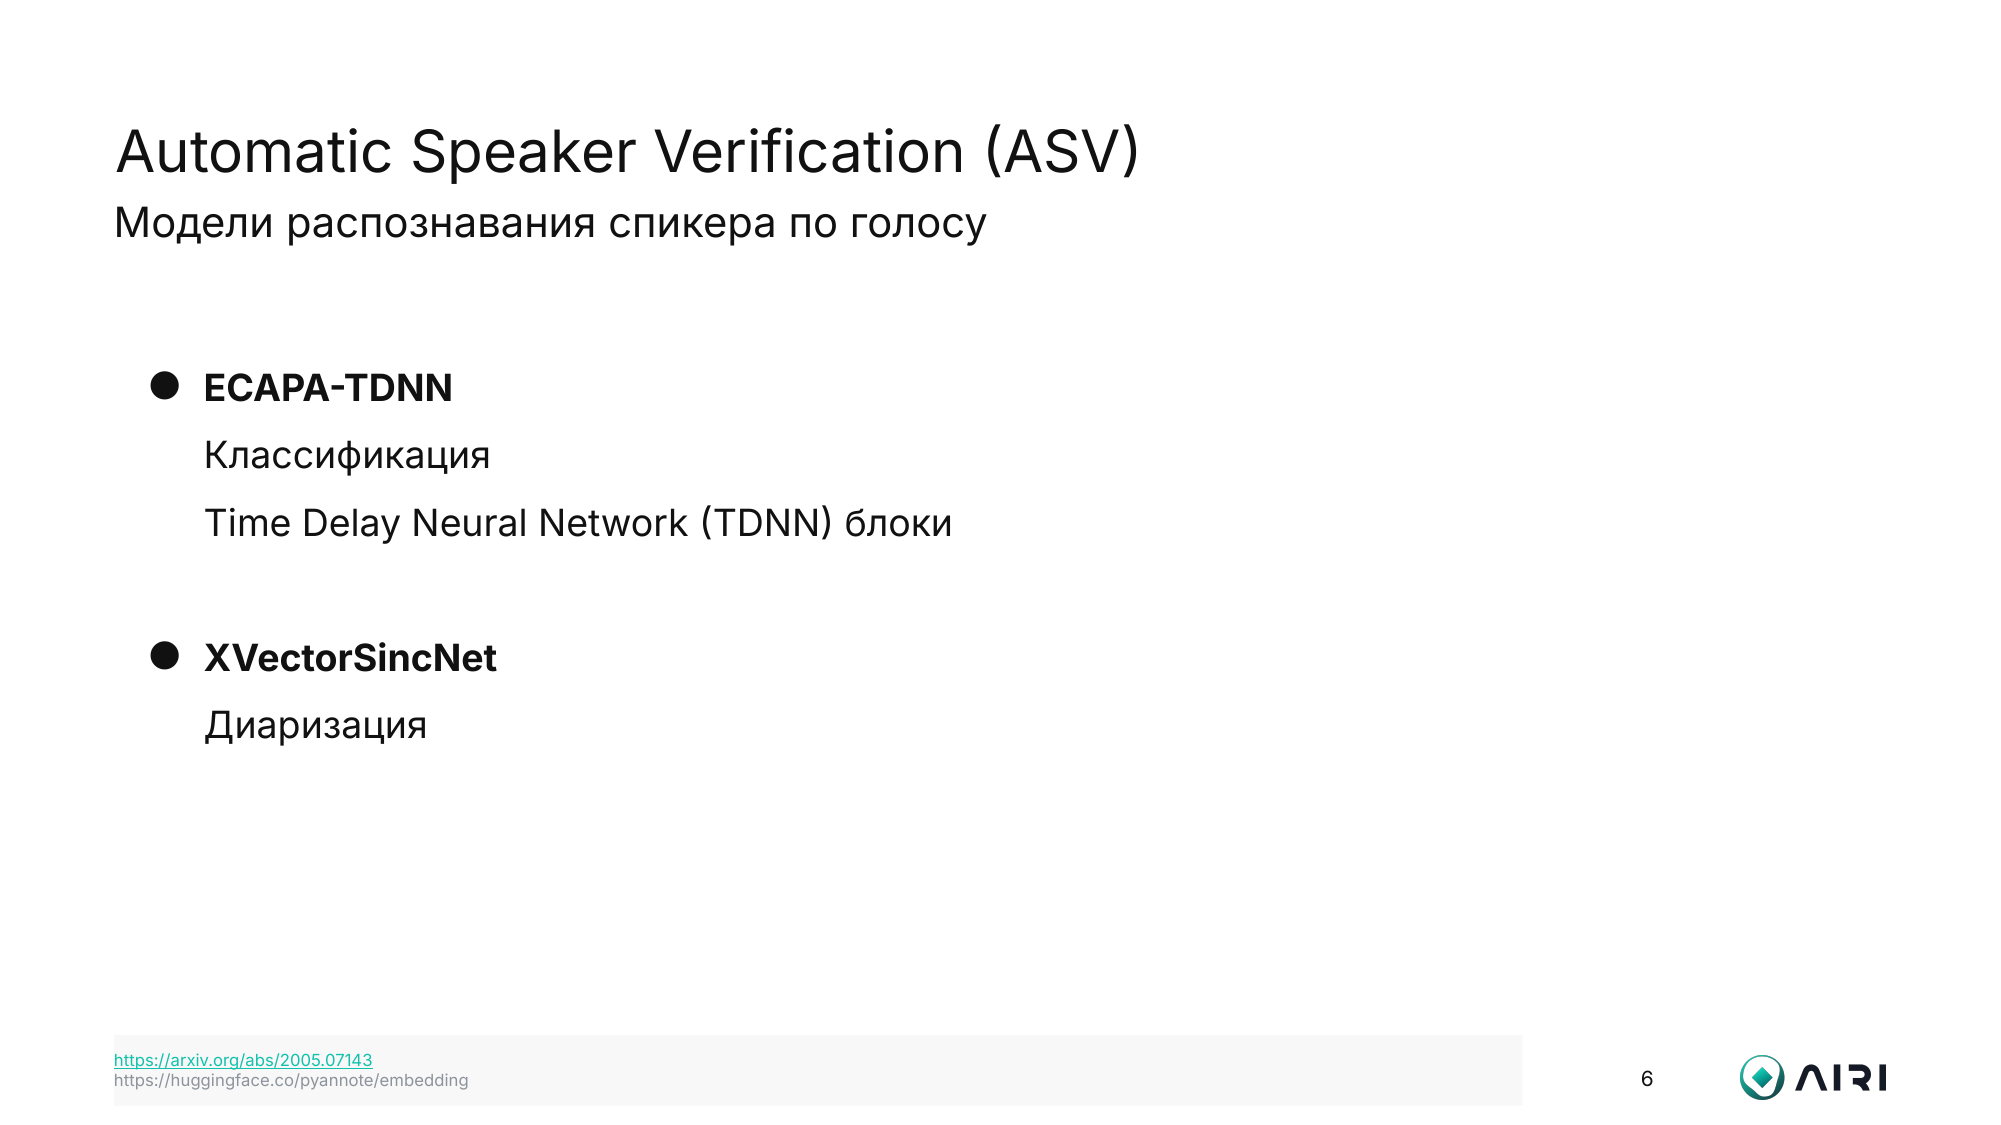

# Automatic Speaker Verification (ASV)
Модели распознавания спикера по голосу
ECAPA-TDNN
Классификация
Time Delay Neural Network (TDNN) блоки

XVectorSincNet
Диаризация

https://arxiv.org/abs/2005.07143
https://huggingface.co/pyannote/embedding